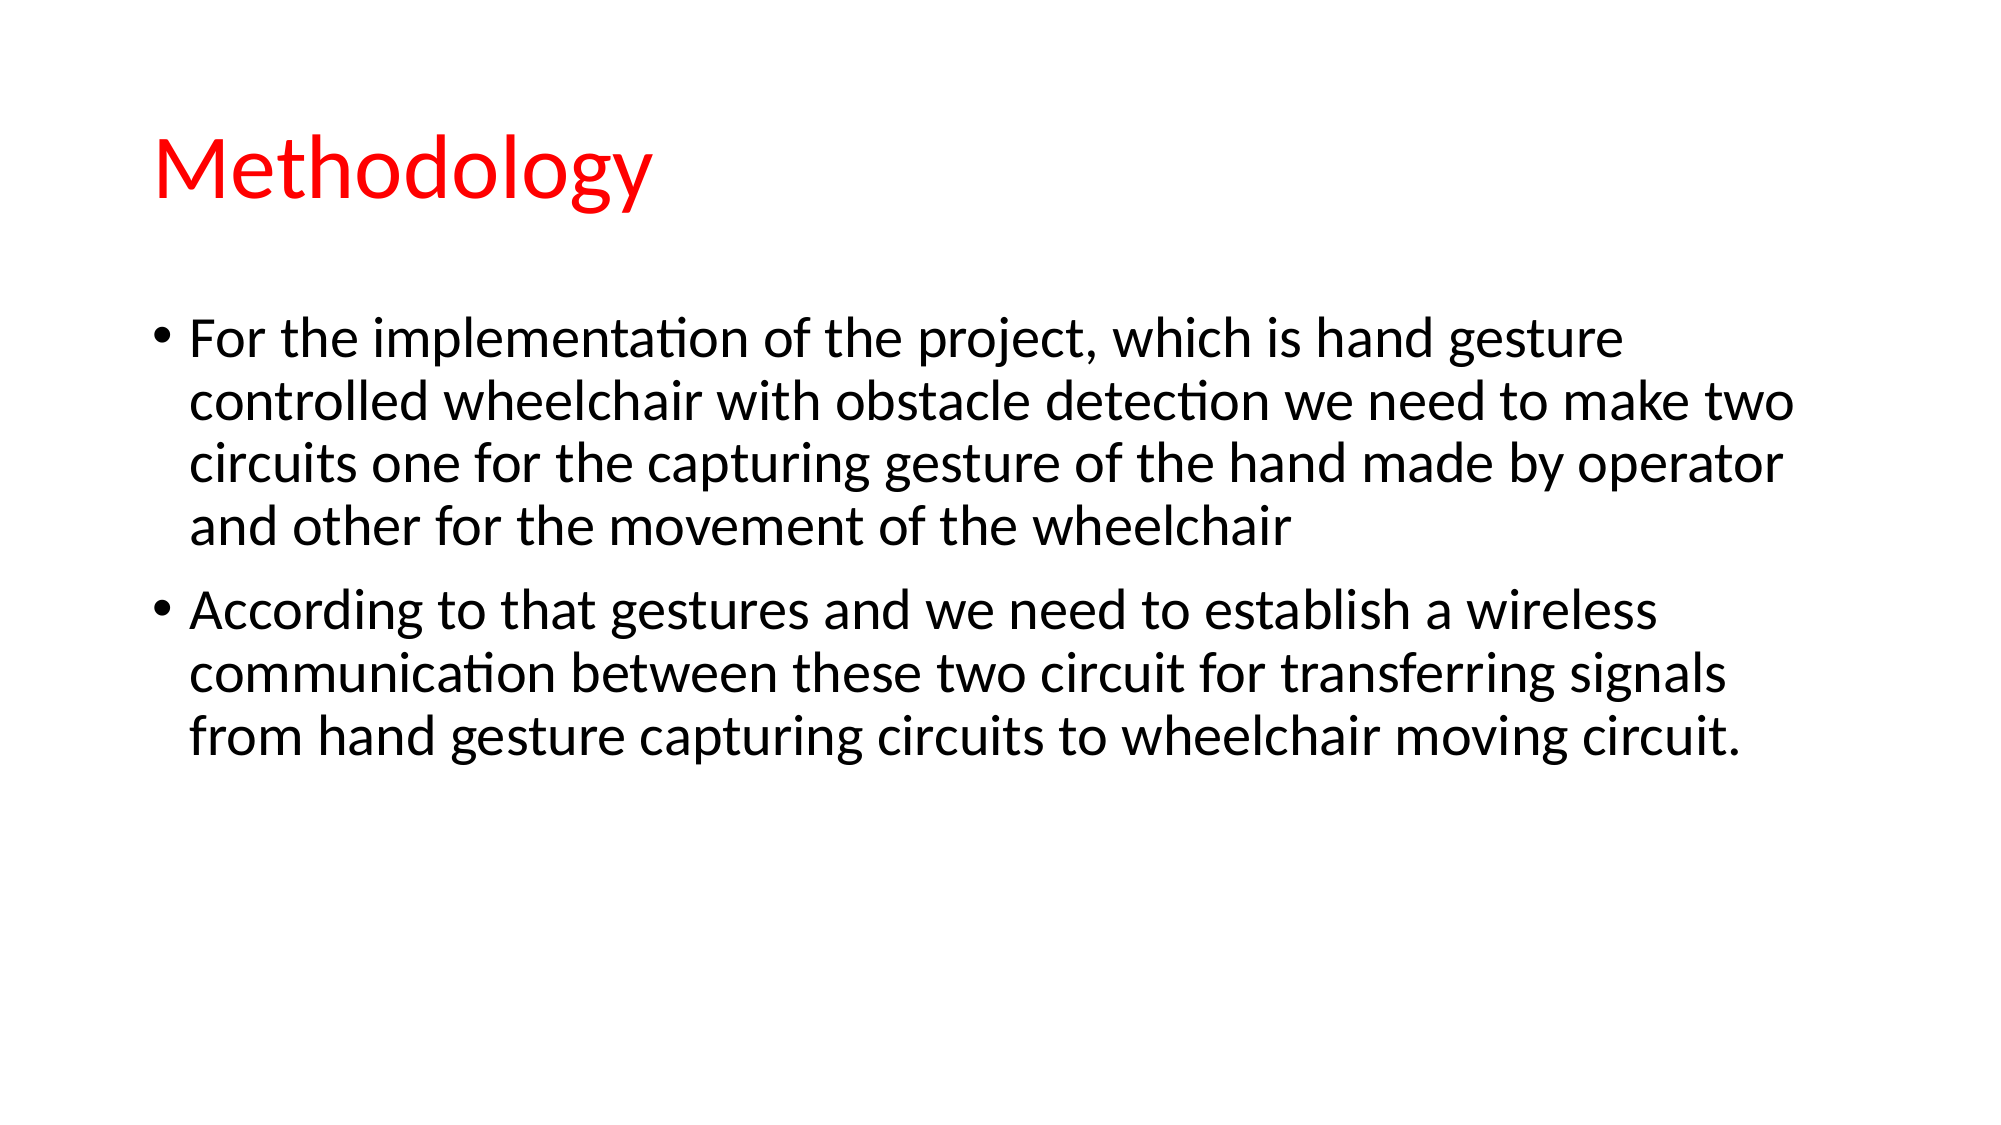

# Methodology
For the implementation of the project, which is hand gesture controlled wheelchair with obstacle detection we need to make two circuits one for the capturing gesture of the hand made by operator and other for the movement of the wheelchair
According to that gestures and we need to establish a wireless communication between these two circuit for transferring signals from hand gesture capturing circuits to wheelchair moving circuit.